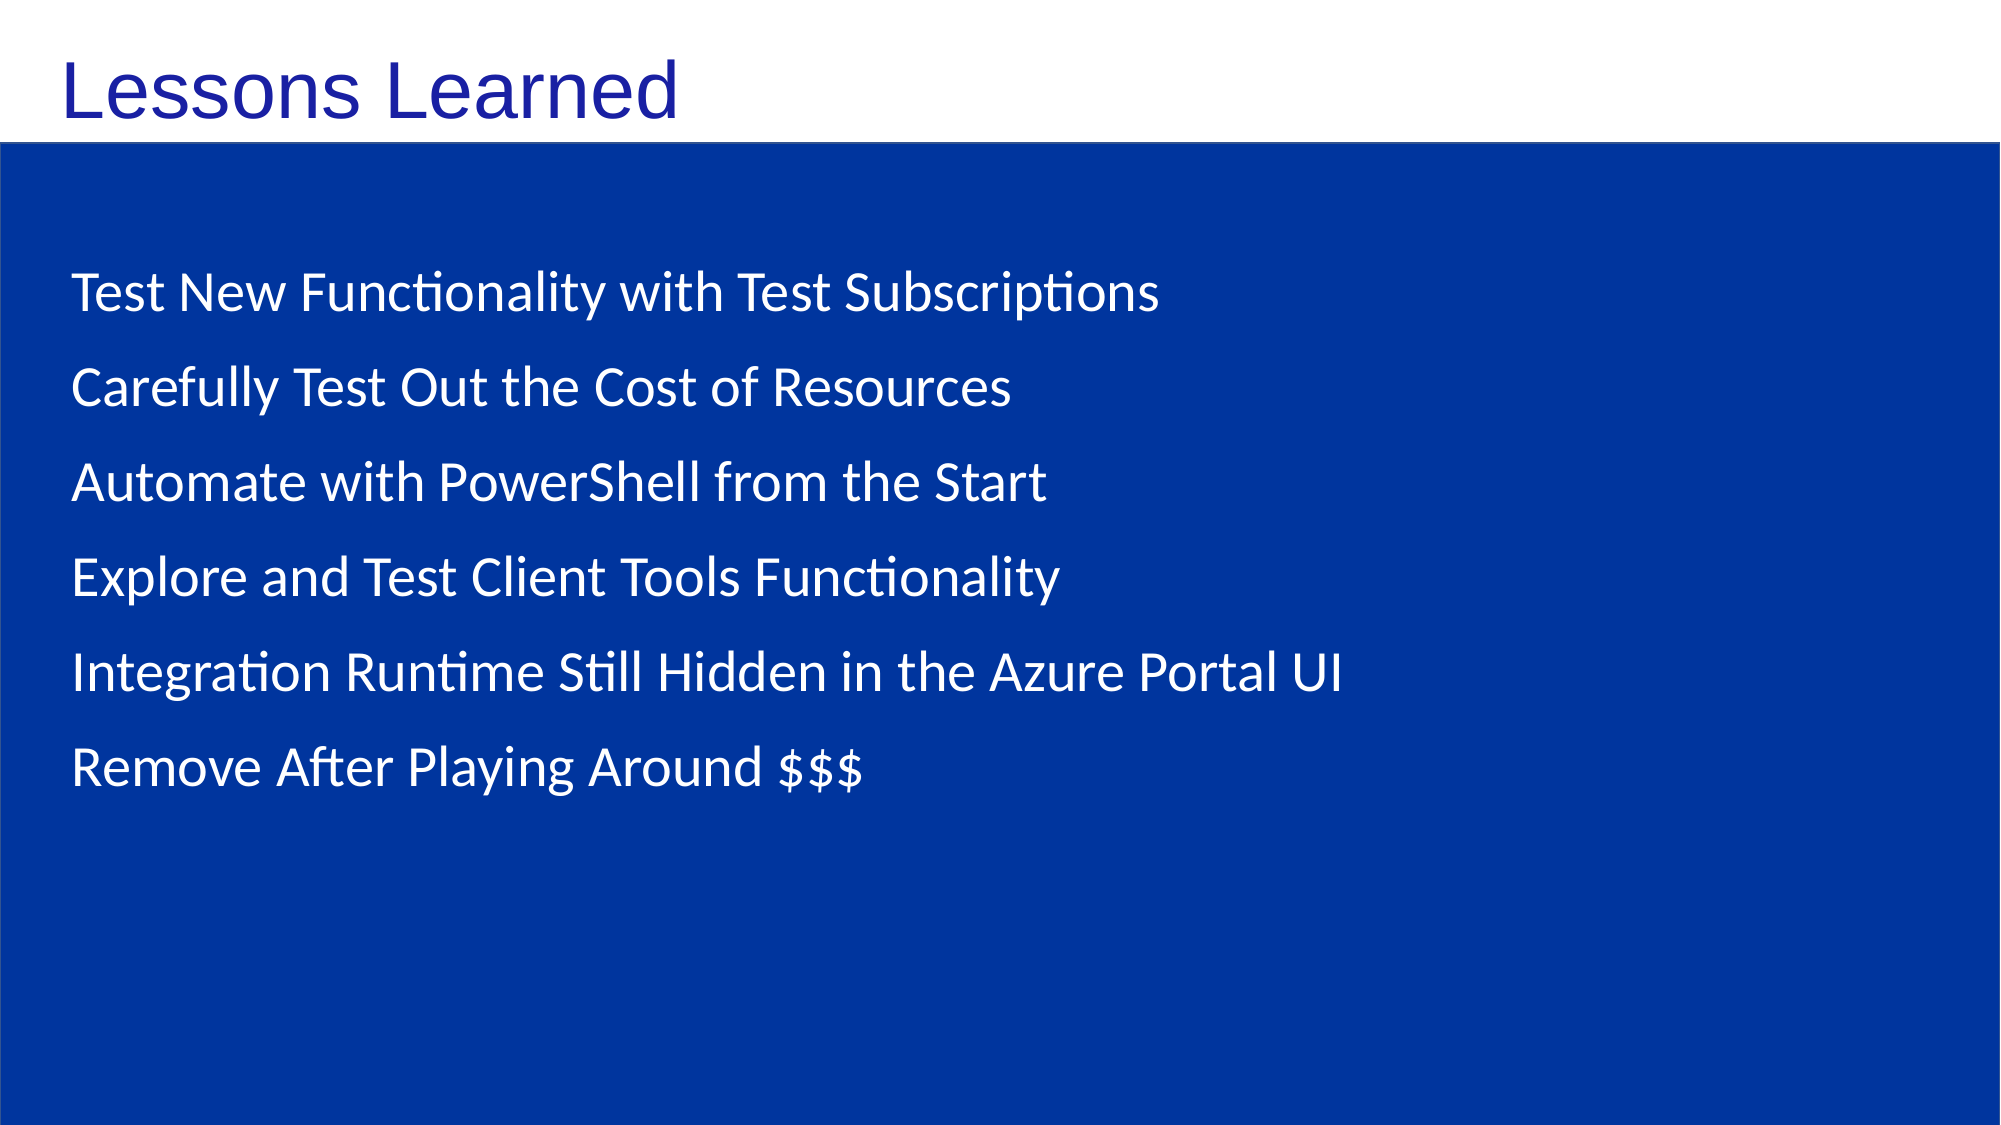

Lessons Learned

Test New Functionality with Test Subscriptions
Carefully Test Out the Cost of Resources
Automate with PowerShell from the Start
Explore and Test Client Tools Functionality
Integration Runtime Still Hidden in the Azure Portal UI
Remove After Playing Around $$$